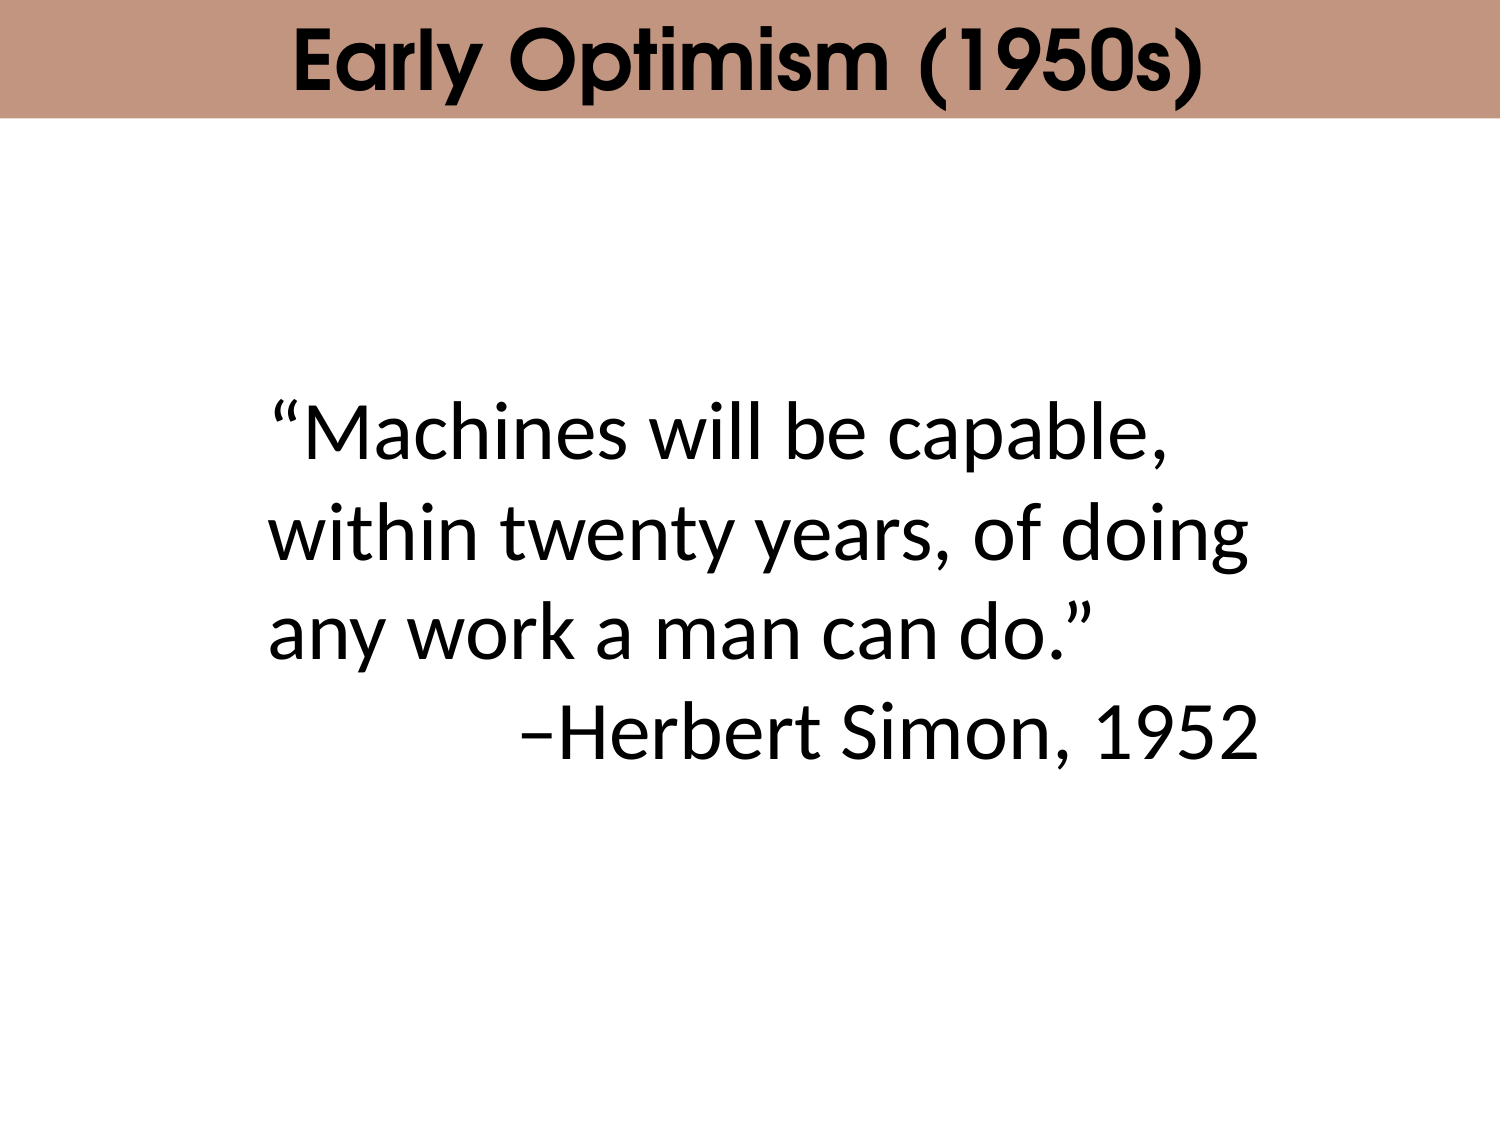

Early Optimism (1950s)
“Machines will be capable, within twenty years, of doing any work a man can do.”
–Herbert Simon, 1952